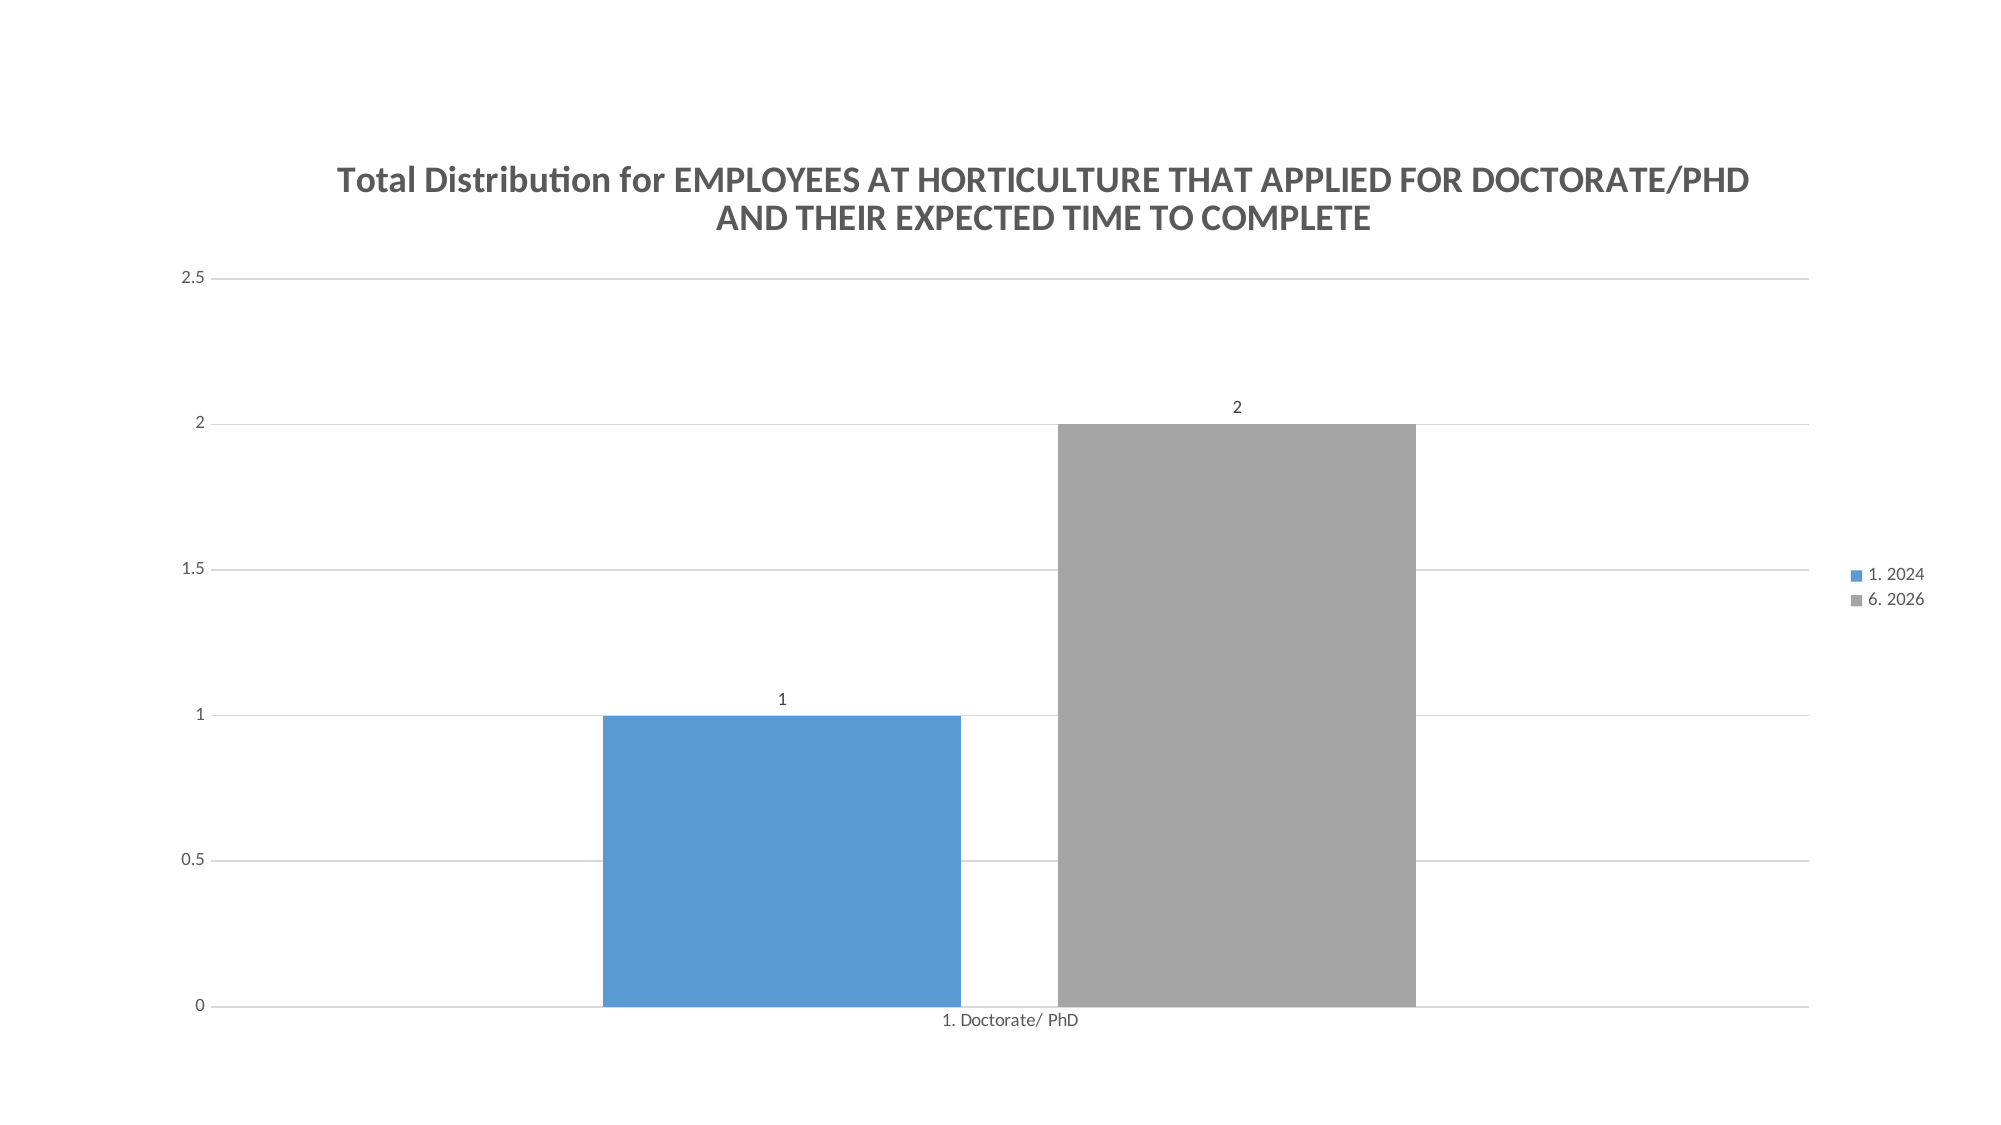

### Chart: Total Distribution for EMPLOYEES AT HORTICULTURE THAT APPLIED FOR DOCTORATE/PHD AND THEIR EXPECTED TIME TO COMPLETE

| Category | 1. 2024 | 6. 2026 |
|---|---|---|
| 1. Doctorate/ PhD | 1.0 | 2.0 |